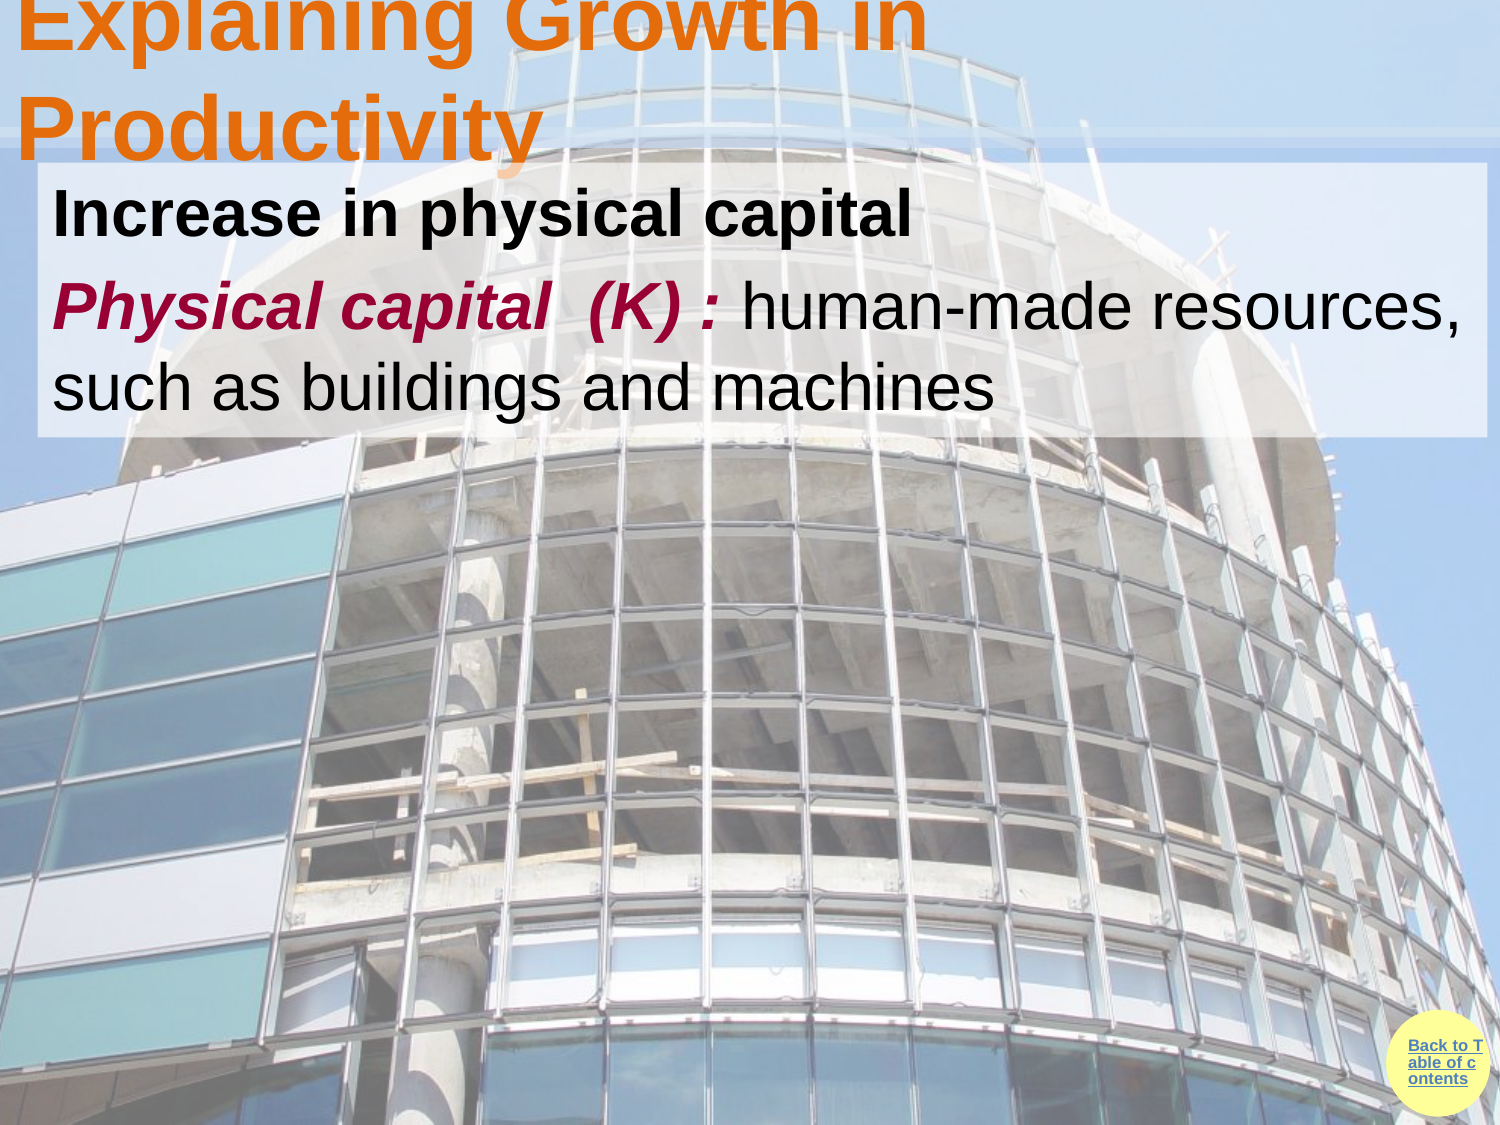

# Explaining Growth in Productivity
Increase in physical capital
Physical capital  (K) : human-made resources, such as buildings and machines